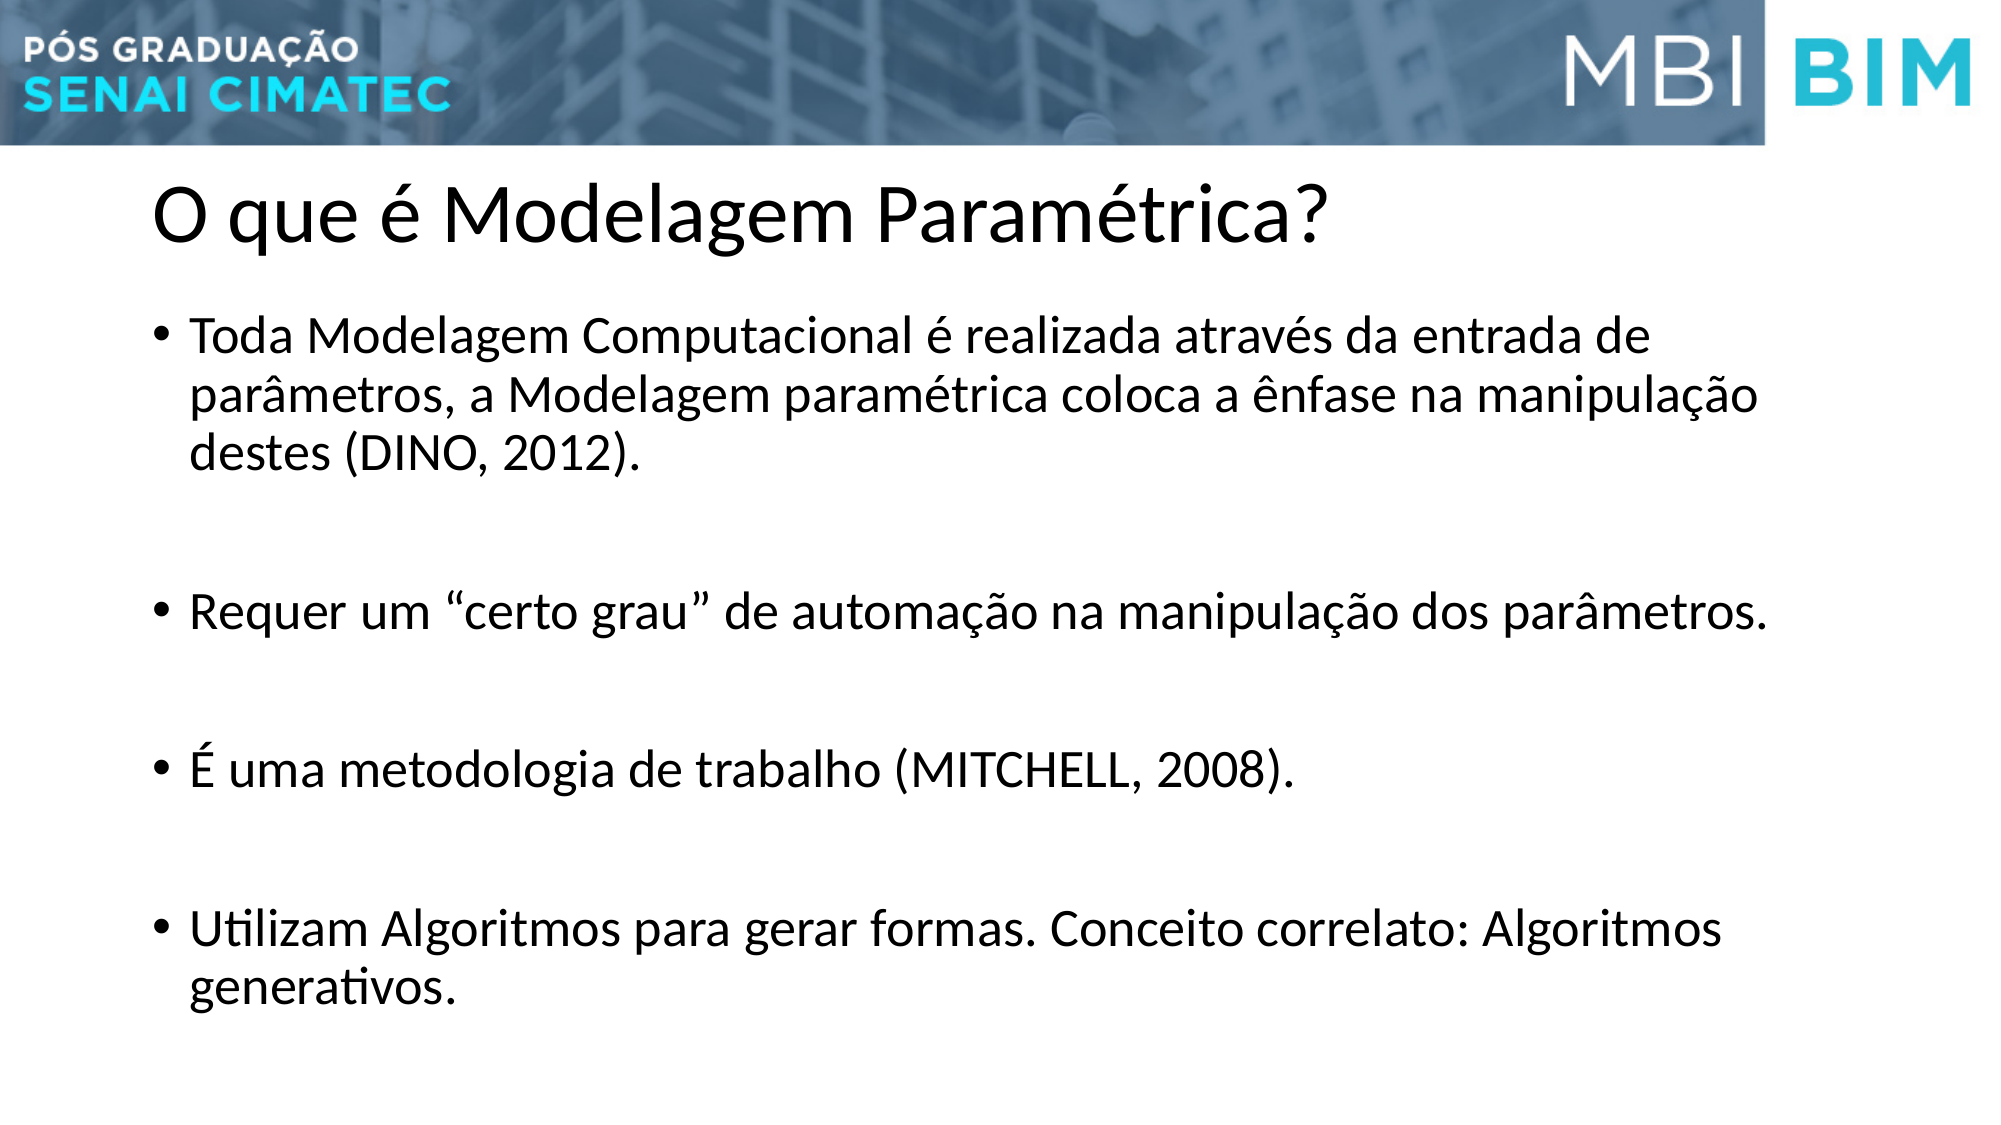

O que é Modelagem Paramétrica?
Toda Modelagem Computacional é realizada através da entrada de parâmetros, a Modelagem paramétrica coloca a ênfase na manipulação destes (DINO, 2012).

Requer um “certo grau” de automação na manipulação dos parâmetros.

É uma metodologia de trabalho (MITCHELL, 2008).

Utilizam Algoritmos para gerar formas. Conceito correlato: Algoritmos generativos.